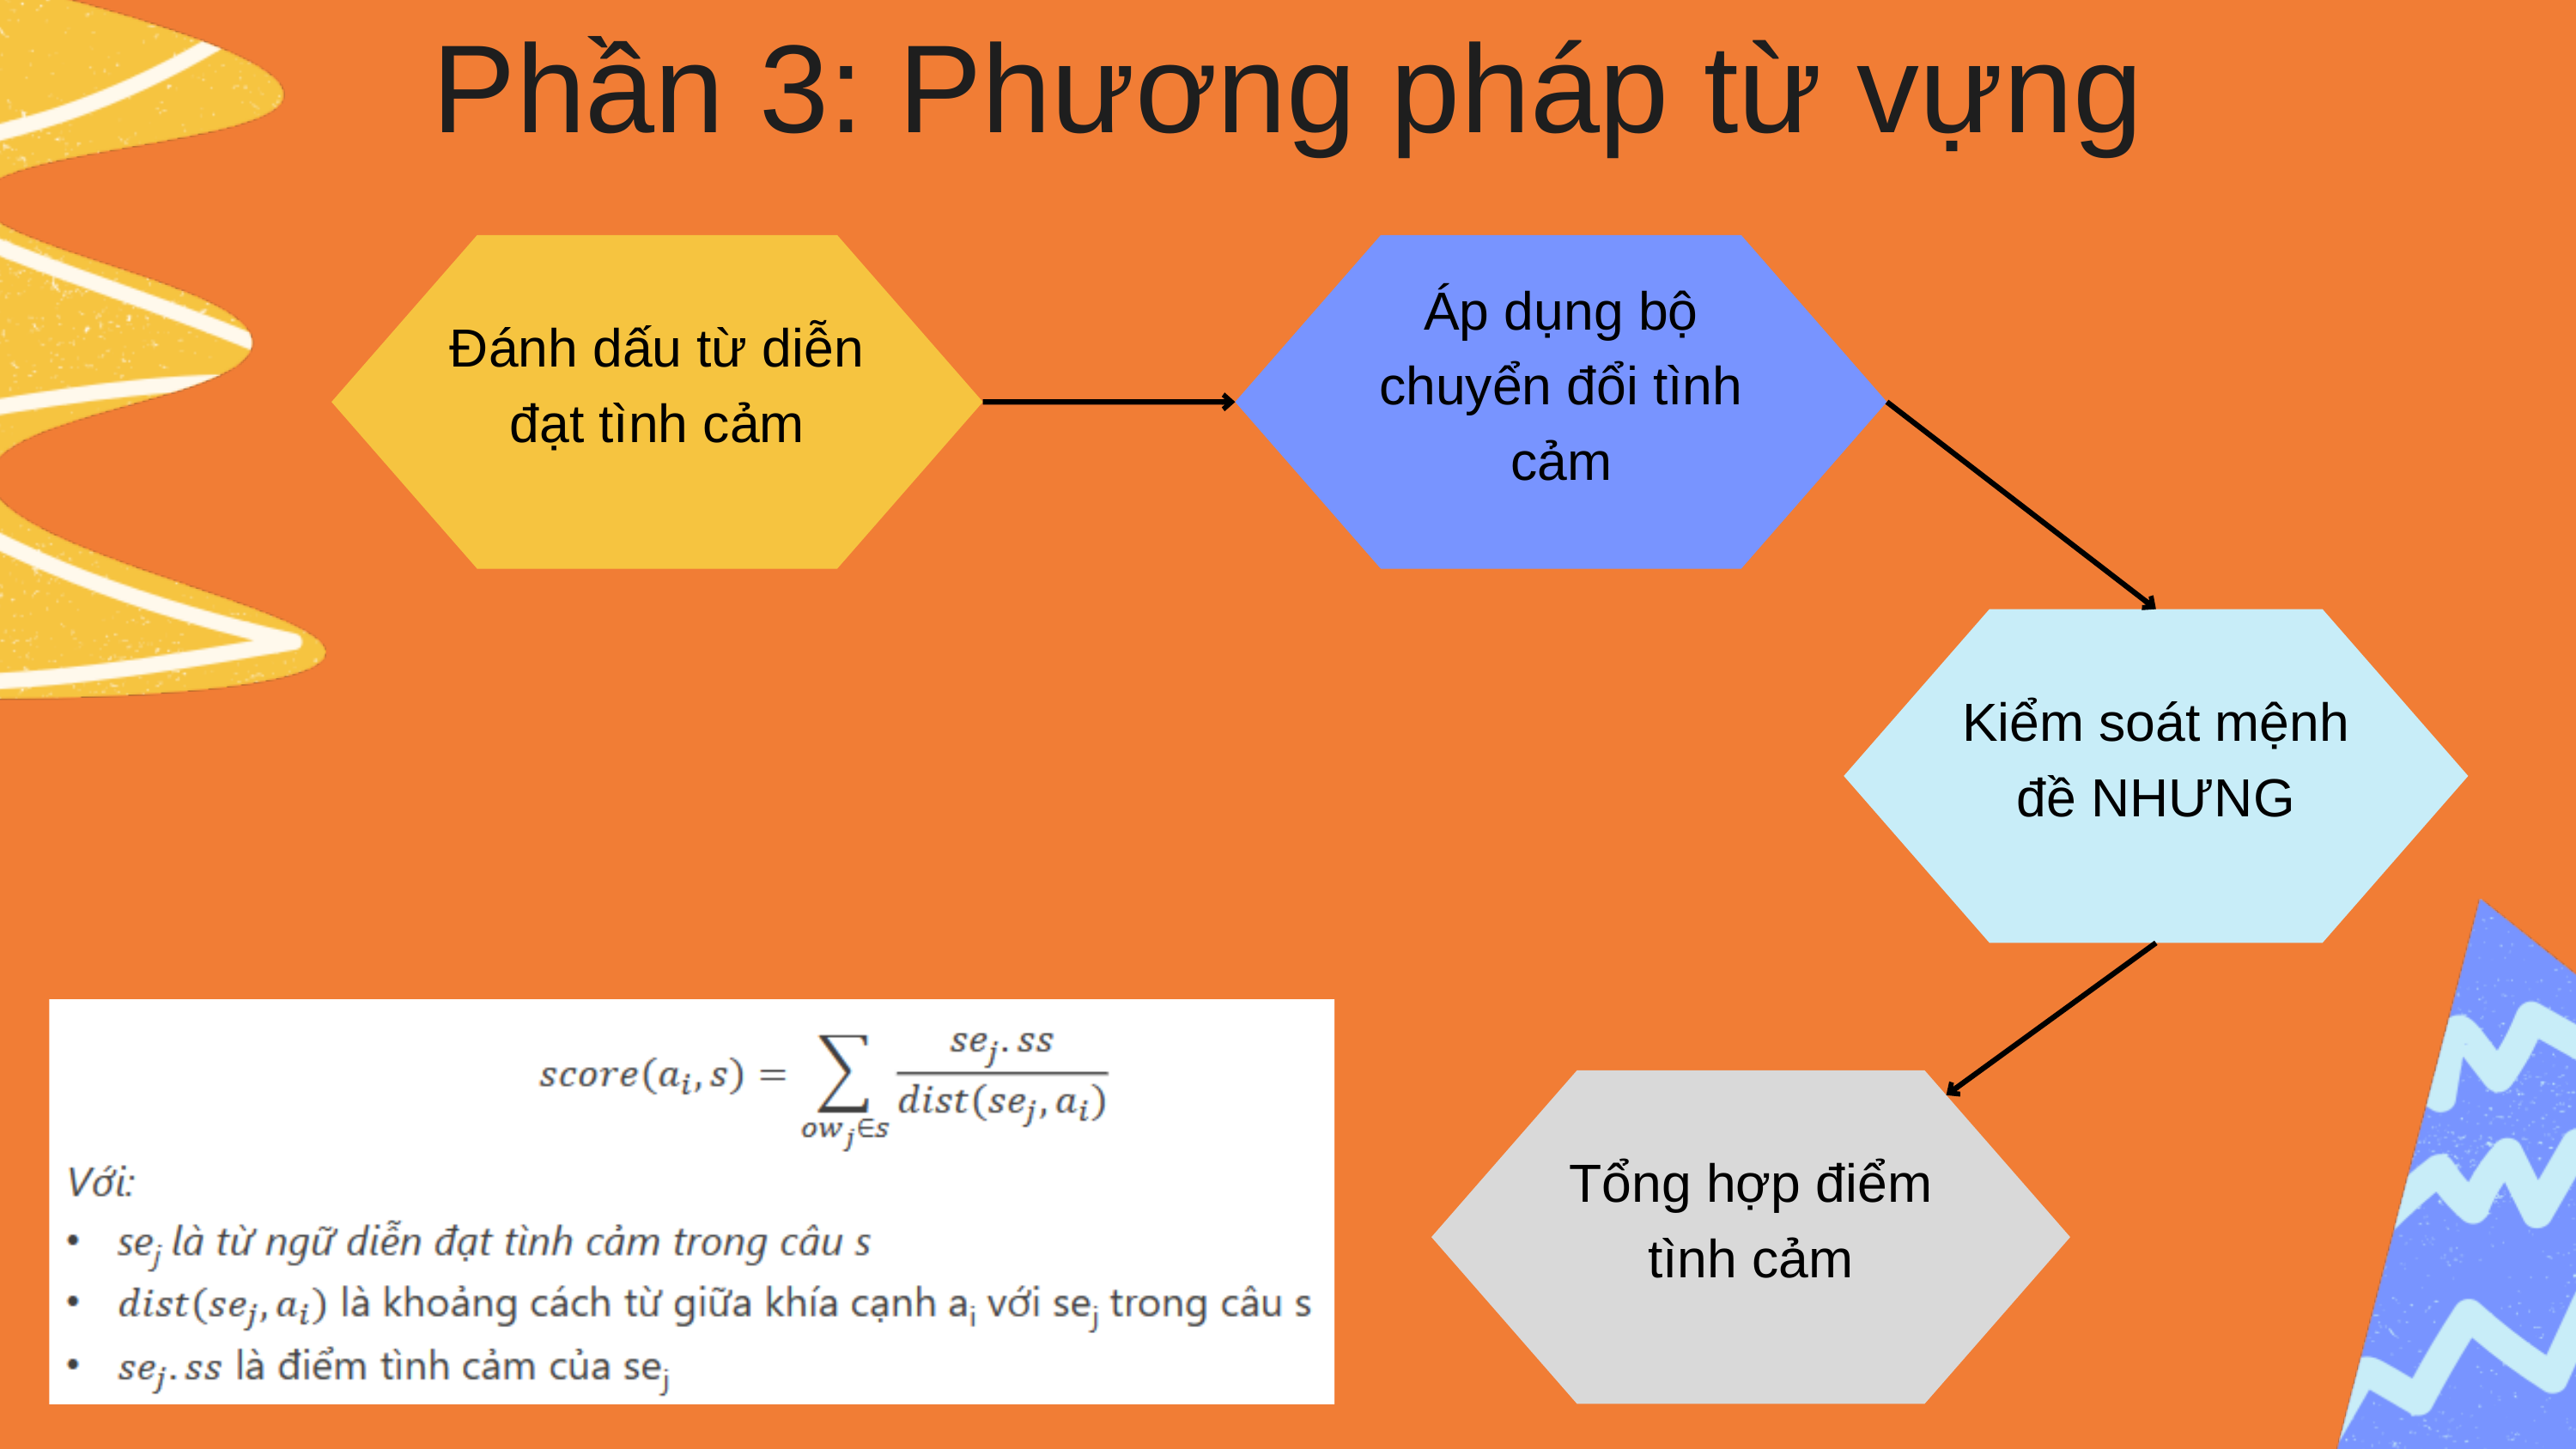

Phần 3: Phương pháp từ vựng

Đánh dấu từ diễn đạt tình cảm

Áp dụng bộ chuyển đổi tình cảm

Kiểm soát mệnh đề NHƯNG

Tổng hợp điểm tình cảm